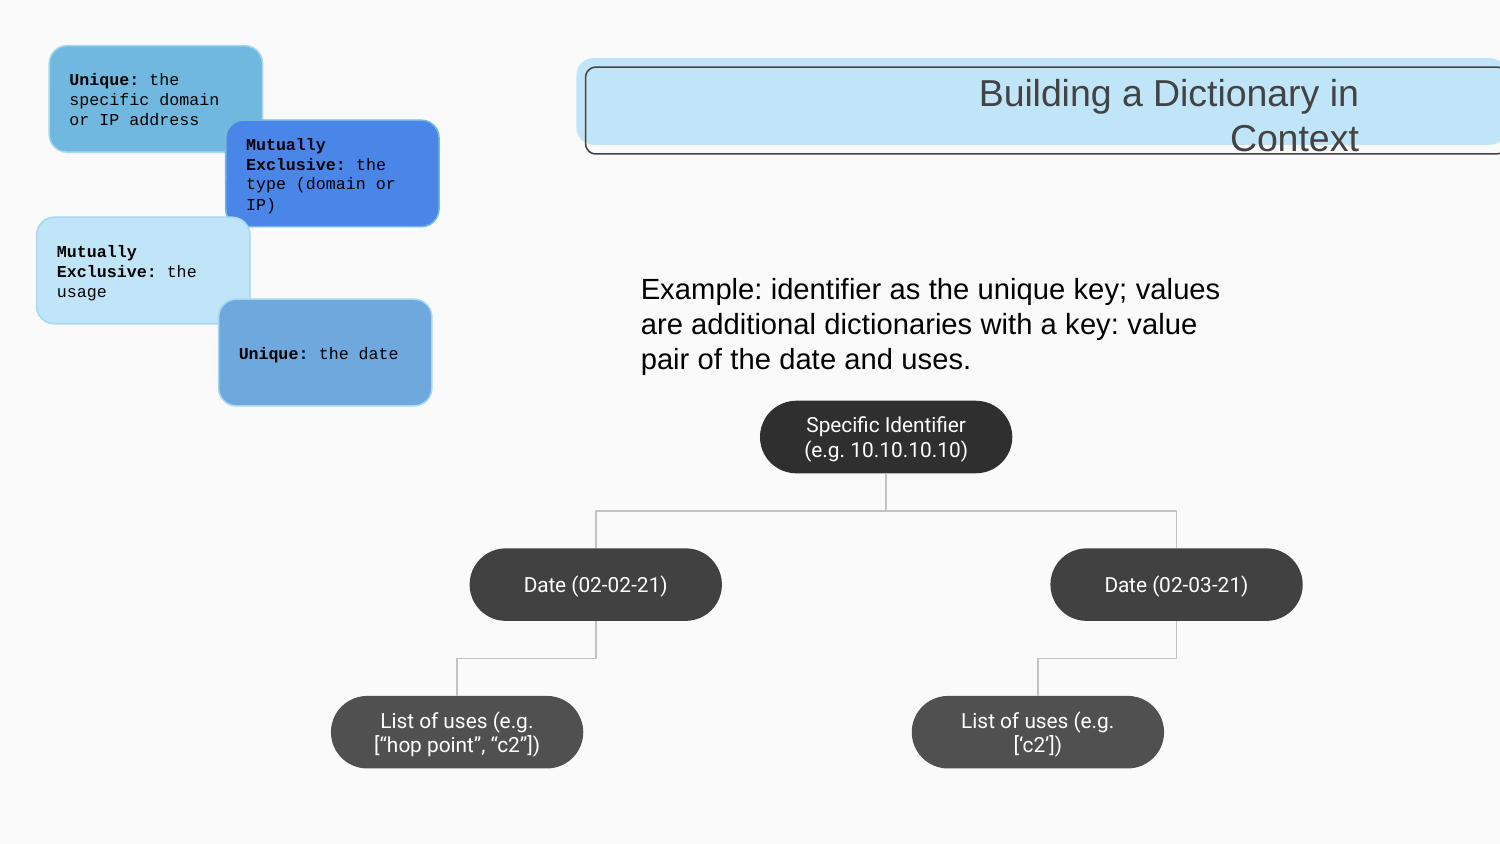

Unique: the specific domain or IP address
# Building a Dictionary in Context
Mutually Exclusive: the type (domain or IP)
Mutually Exclusive: the usage
Example: identifier as the unique key; values are additional dictionaries with a key: value pair of the date and uses.
Unique: the date
Specific Identifier (e.g. 10.10.10.10)
Date (02-02-21)
Date (02-03-21)
List of uses (e.g. [“hop point”, “c2”])
List of uses (e.g. [‘c2’])